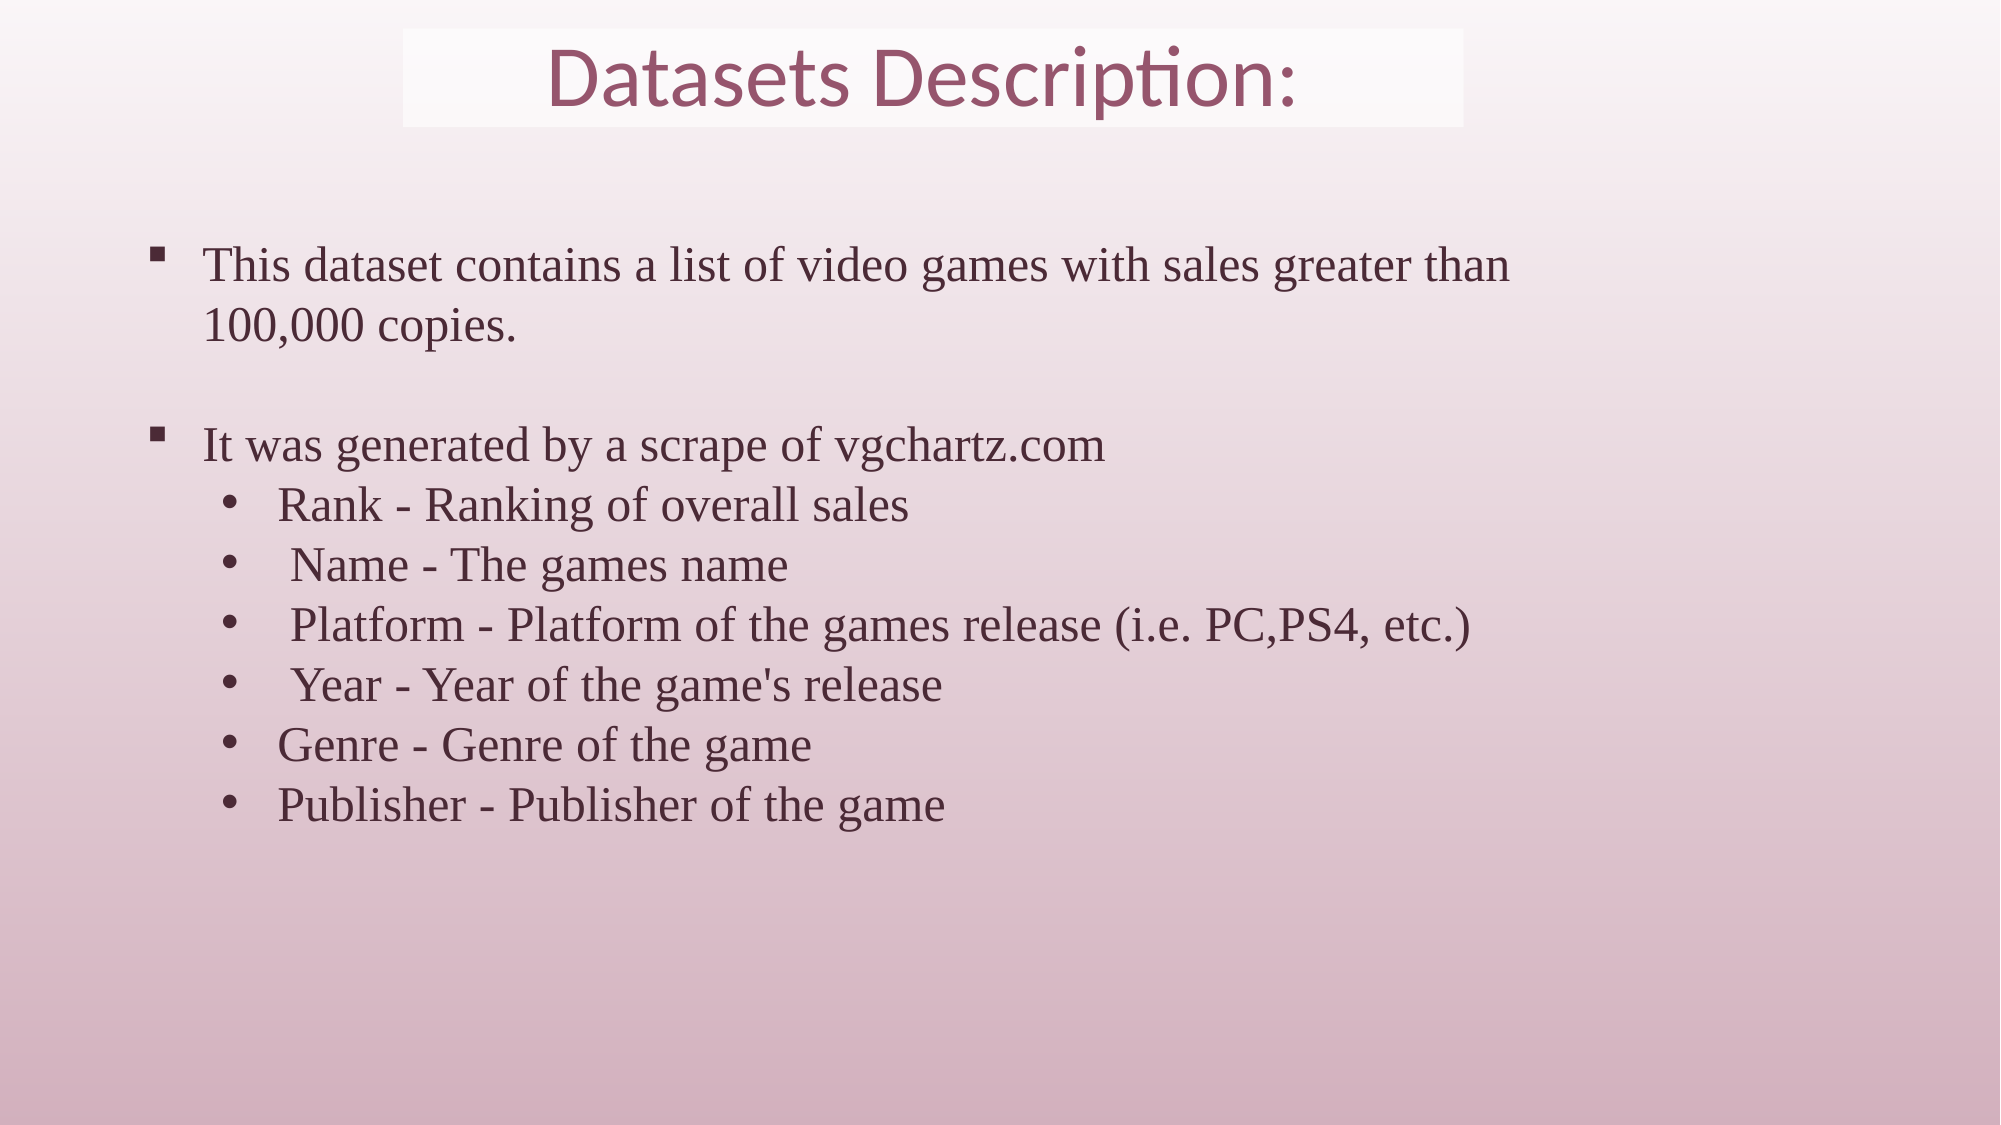

Datasets Description:
This dataset contains a list of video games with sales greater than 100,000 copies.

It was generated by a scrape of vgchartz.com
Rank - Ranking of overall sales
 Name - The games name
 Platform - Platform of the games release (i.e. PC,PS4, etc.)
 Year - Year of the game's release
Genre - Genre of the game
Publisher - Publisher of the game